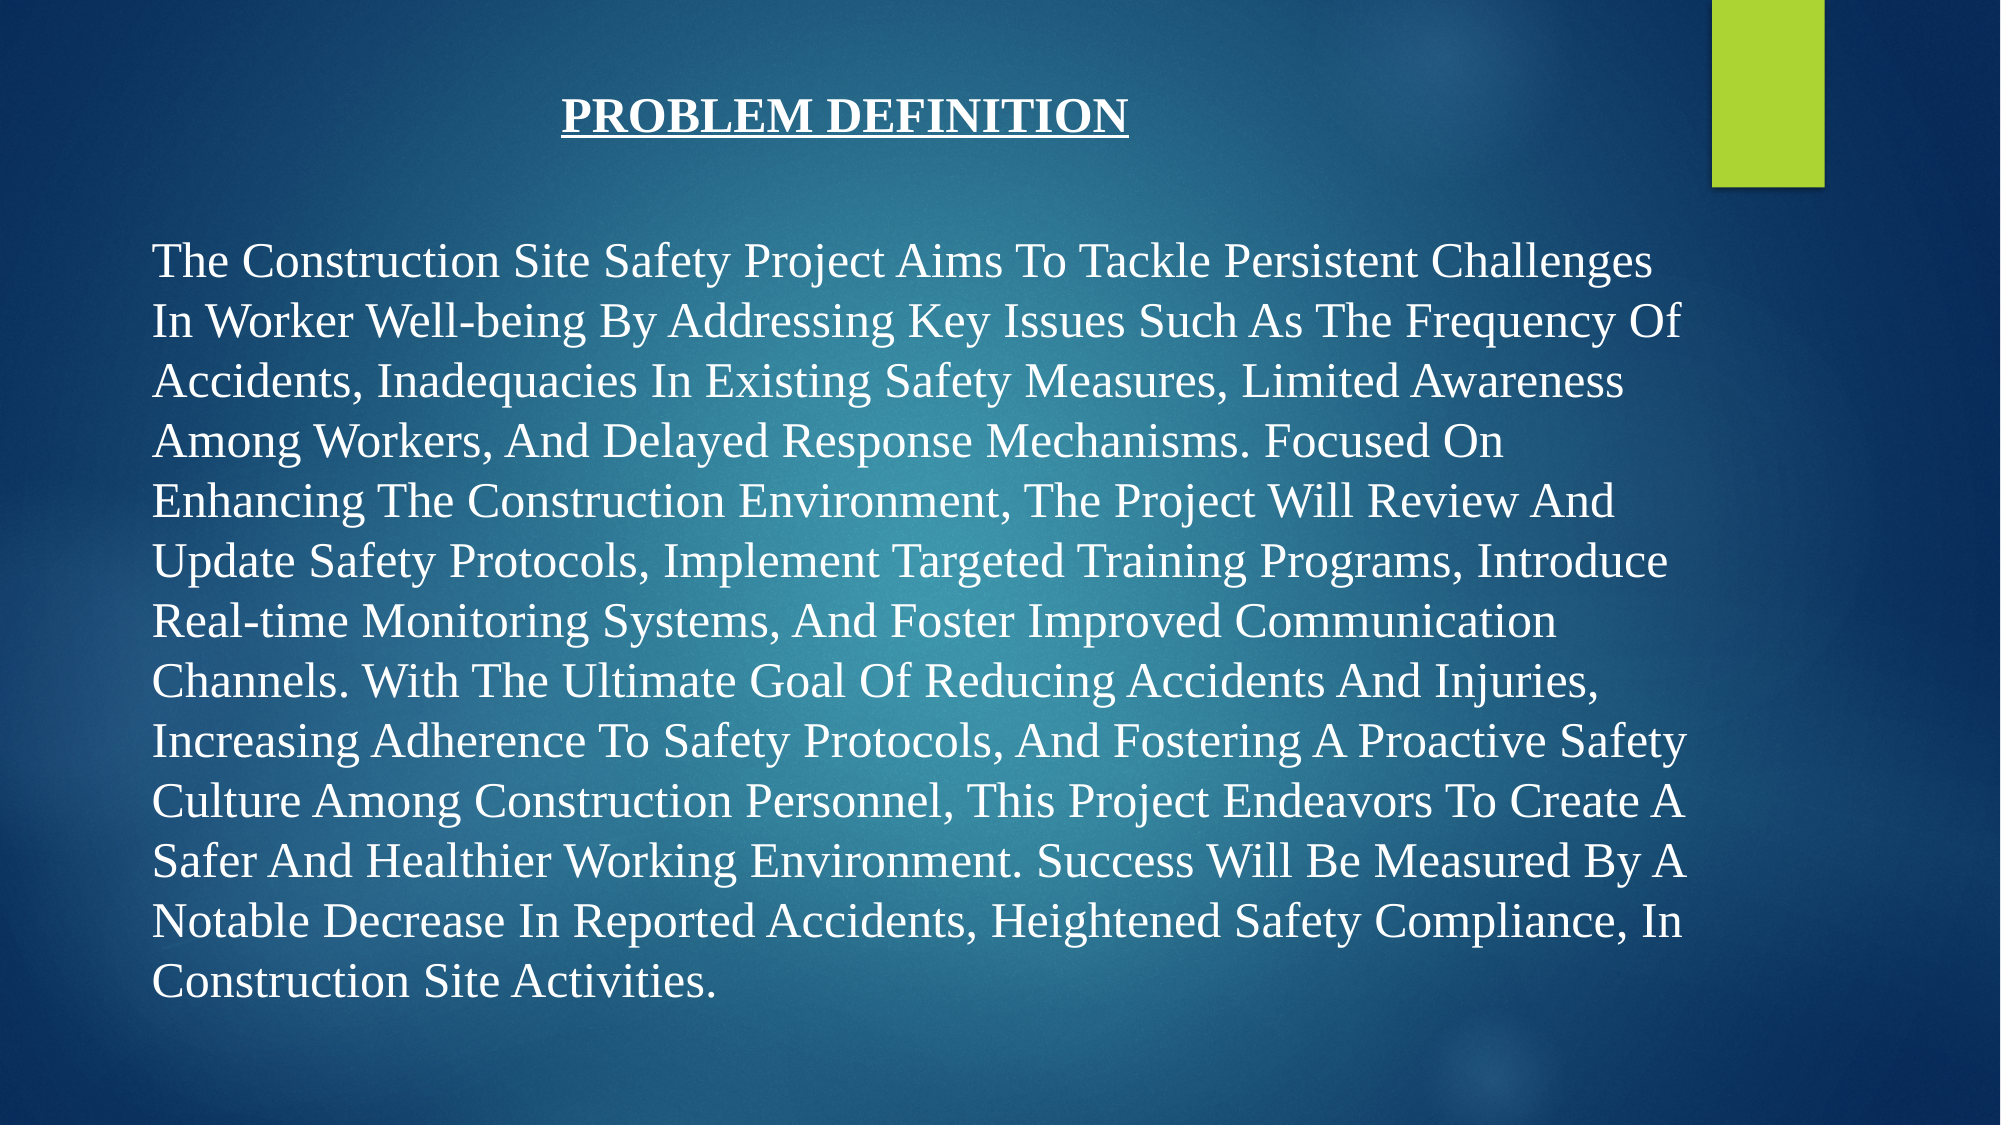

PROBLEM DEFINITION
The Construction Site Safety Project Aims To Tackle Persistent Challenges In Worker Well-being By Addressing Key Issues Such As The Frequency Of Accidents, Inadequacies In Existing Safety Measures, Limited Awareness Among Workers, And Delayed Response Mechanisms. Focused On Enhancing The Construction Environment, The Project Will Review And Update Safety Protocols, Implement Targeted Training Programs, Introduce Real-time Monitoring Systems, And Foster Improved Communication Channels. With The Ultimate Goal Of Reducing Accidents And Injuries, Increasing Adherence To Safety Protocols, And Fostering A Proactive Safety Culture Among Construction Personnel, This Project Endeavors To Create A Safer And Healthier Working Environment. Success Will Be Measured By A Notable Decrease In Reported Accidents, Heightened Safety Compliance, In Construction Site Activities.